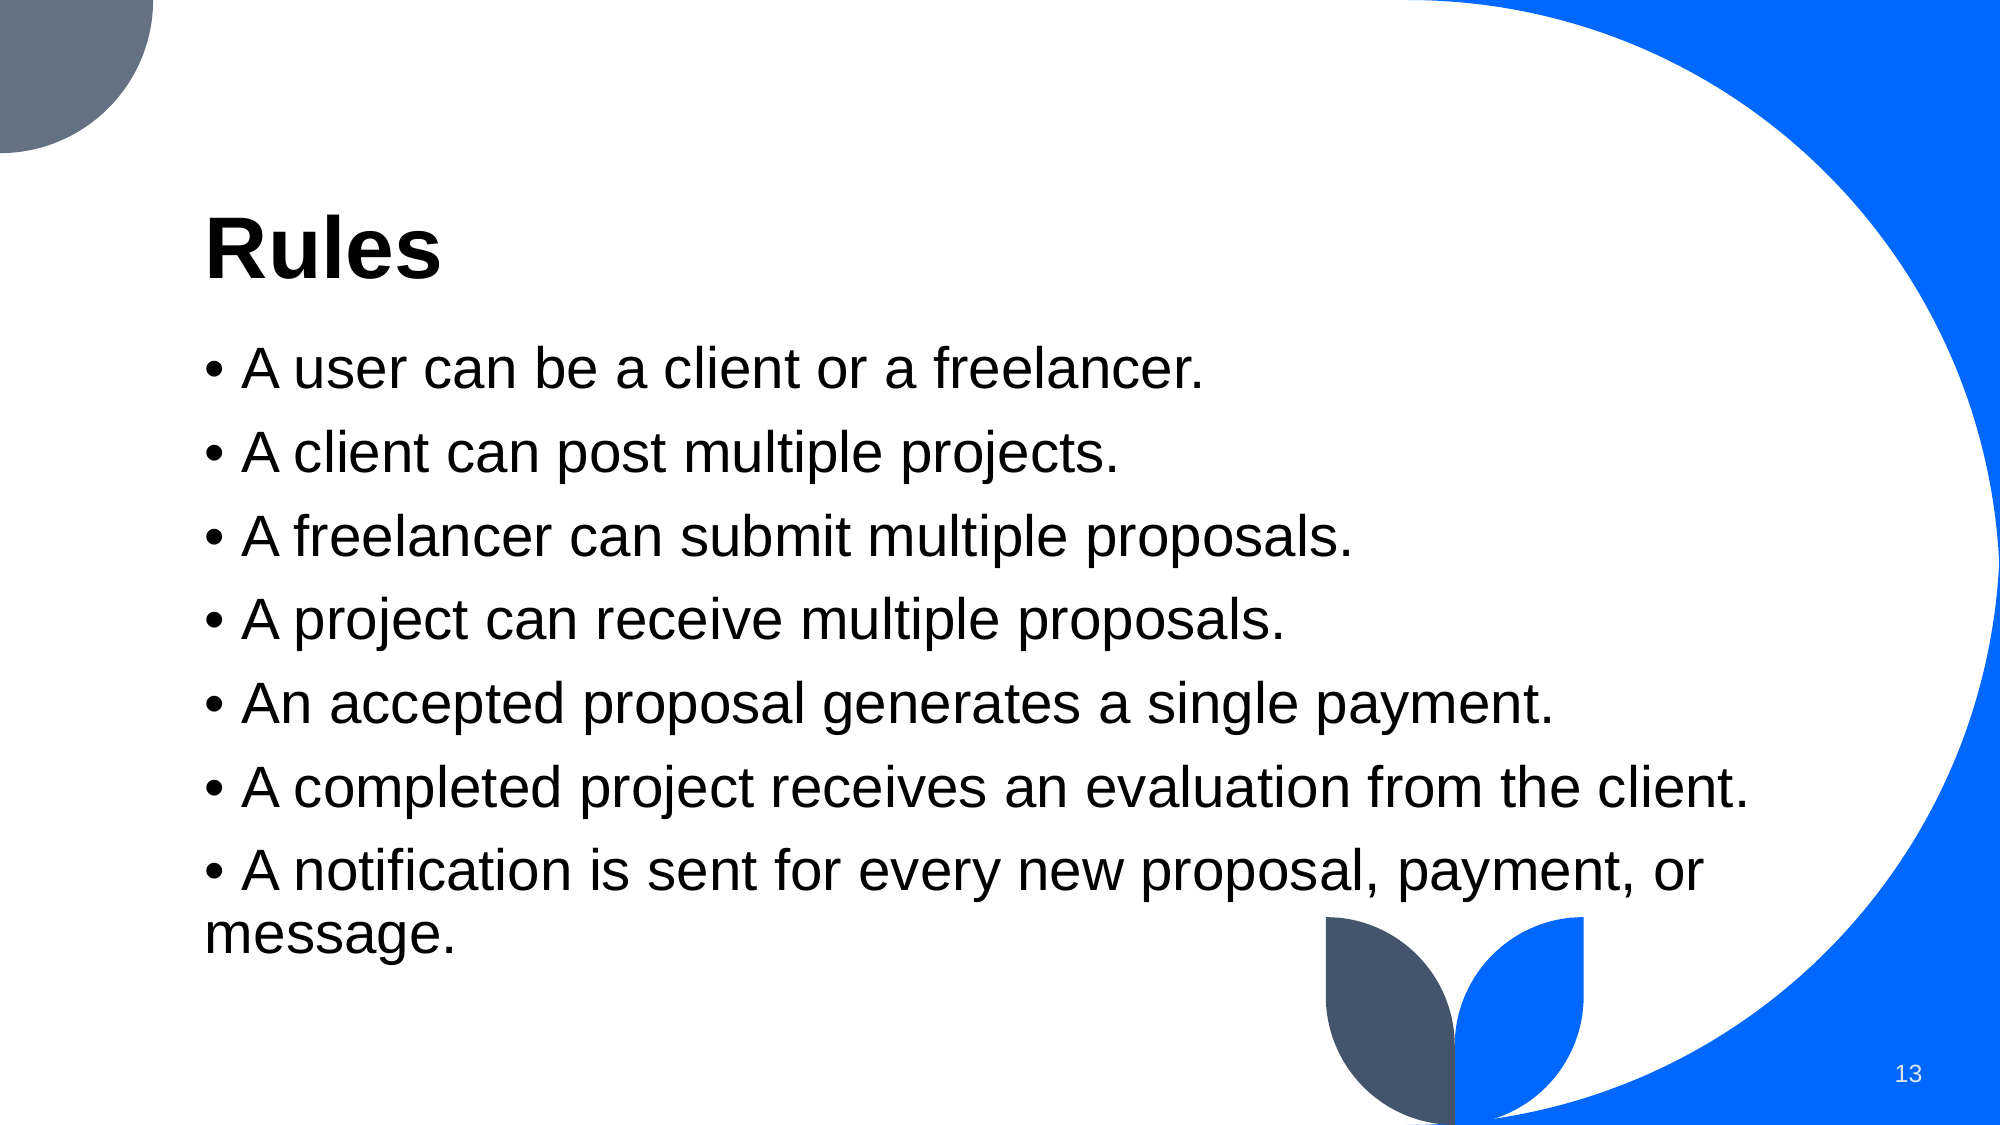

# Rules
• A user can be a client or a freelancer.
• A client can post multiple projects.
• A freelancer can submit multiple proposals.
• A project can receive multiple proposals.
• An accepted proposal generates a single payment.
• A completed project receives an evaluation from the client.
• A notification is sent for every new proposal, payment, or message.
13